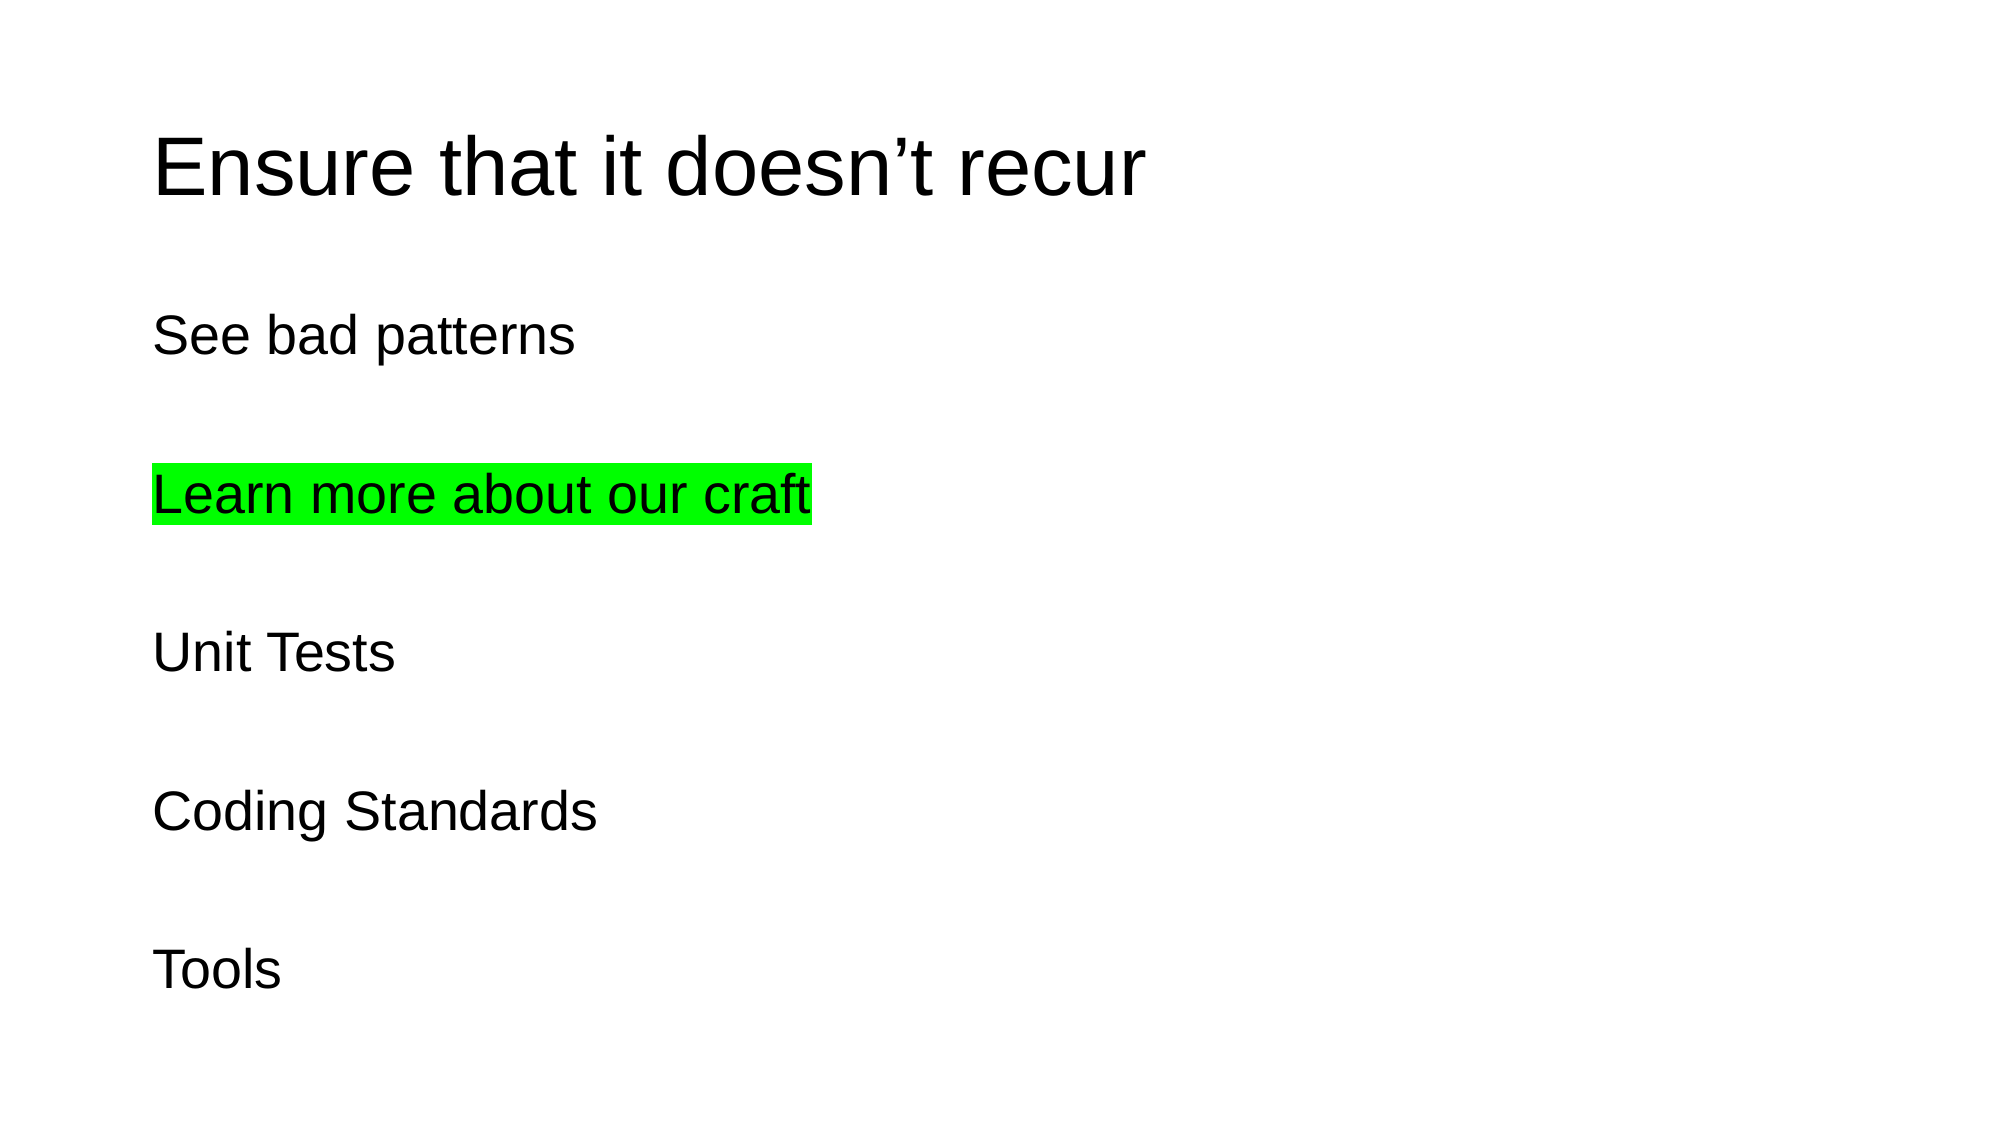

# Ensure that it doesn’t recur
See bad patterns

Learn more about our craft

Unit Tests

Coding Standards

Tools